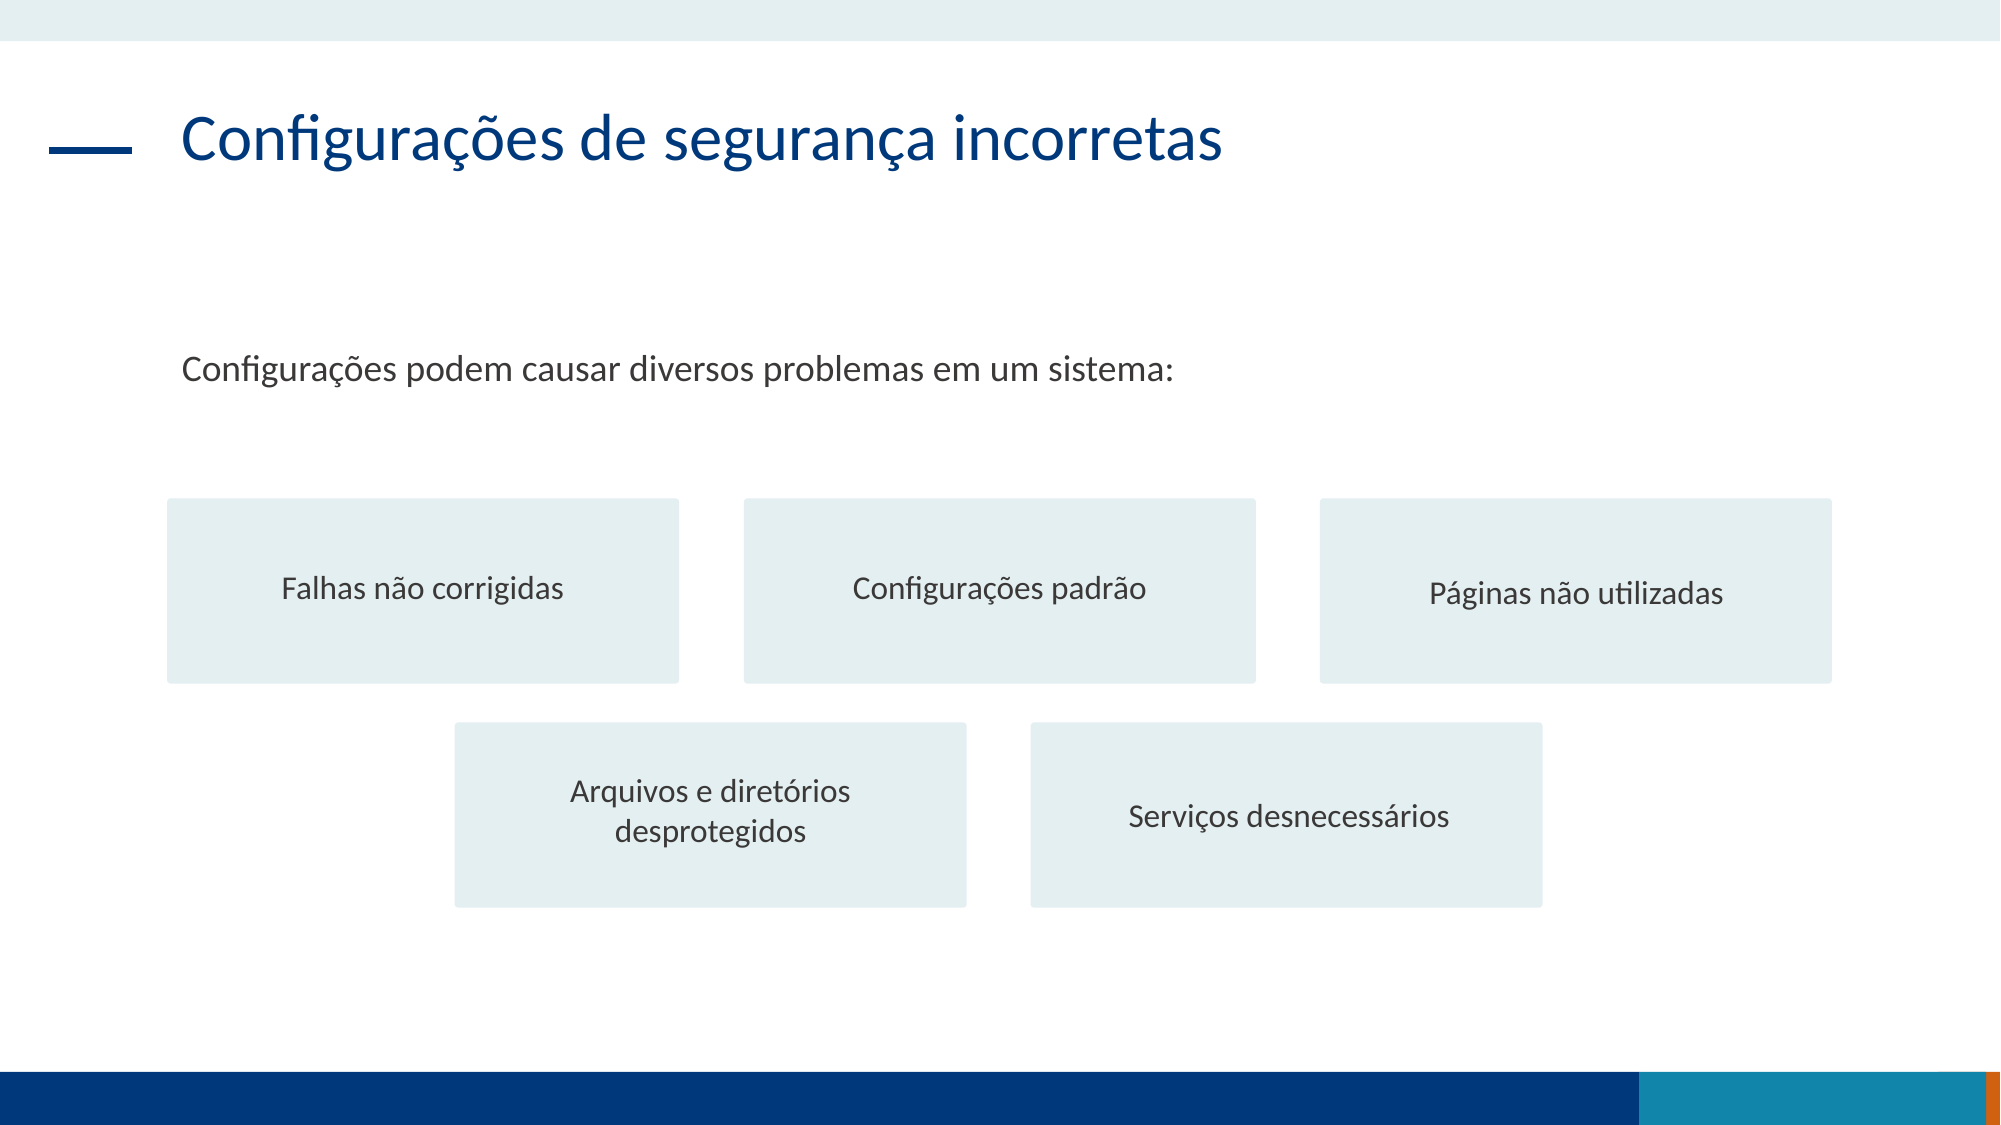

Configurações de segurança incorretas
Configurações podem causar diversos problemas em um sistema:

Falhas não corrigidas

Configurações padrão

Páginas não utilizadas

Arquivos e diretórios desprotegidos

Serviços desnecessários